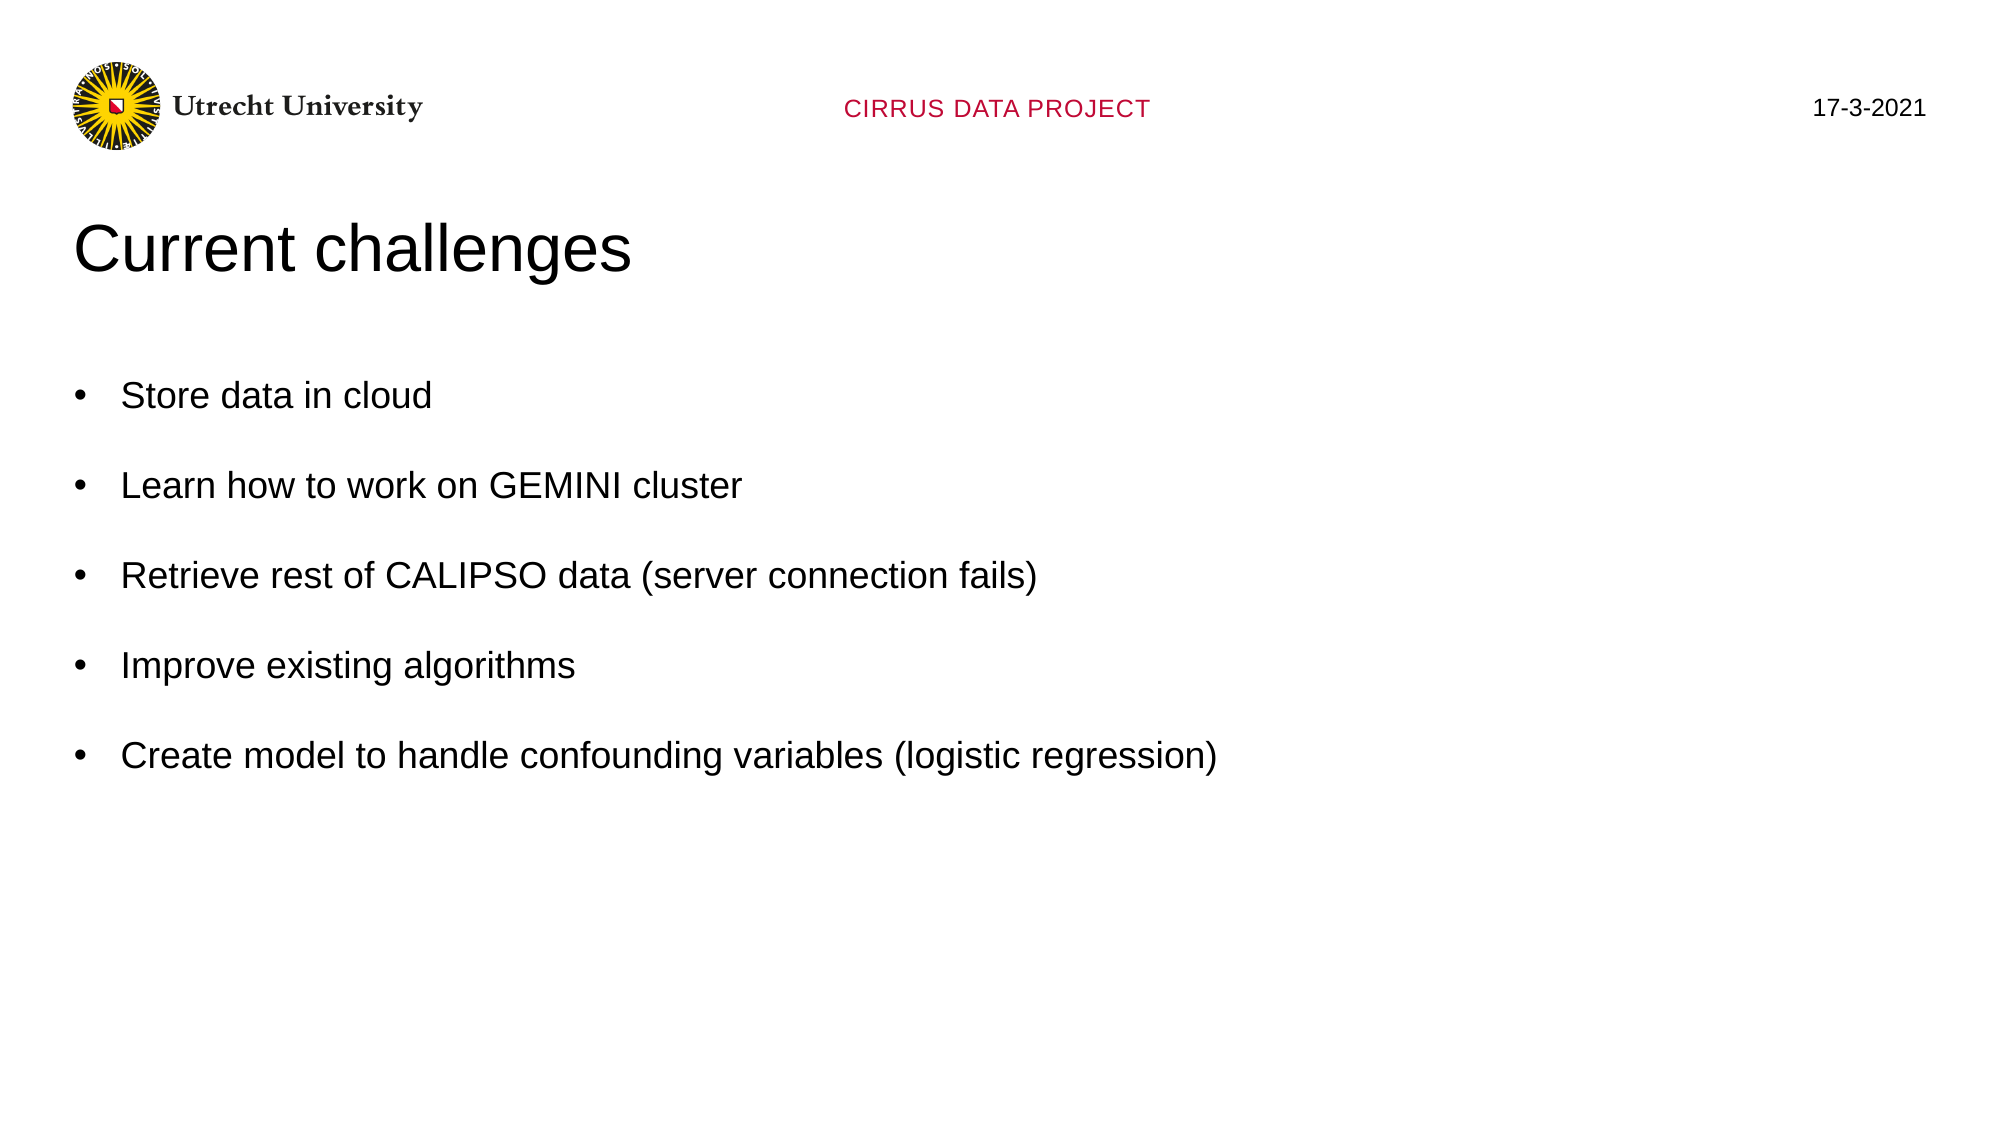

Cirrus data project
17-3-2021
Current challenges
Store data in cloud

Learn how to work on GEMINI cluster

Retrieve rest of CALIPSO data (server connection fails)

Improve existing algorithms

Create model to handle confounding variables (logistic regression)